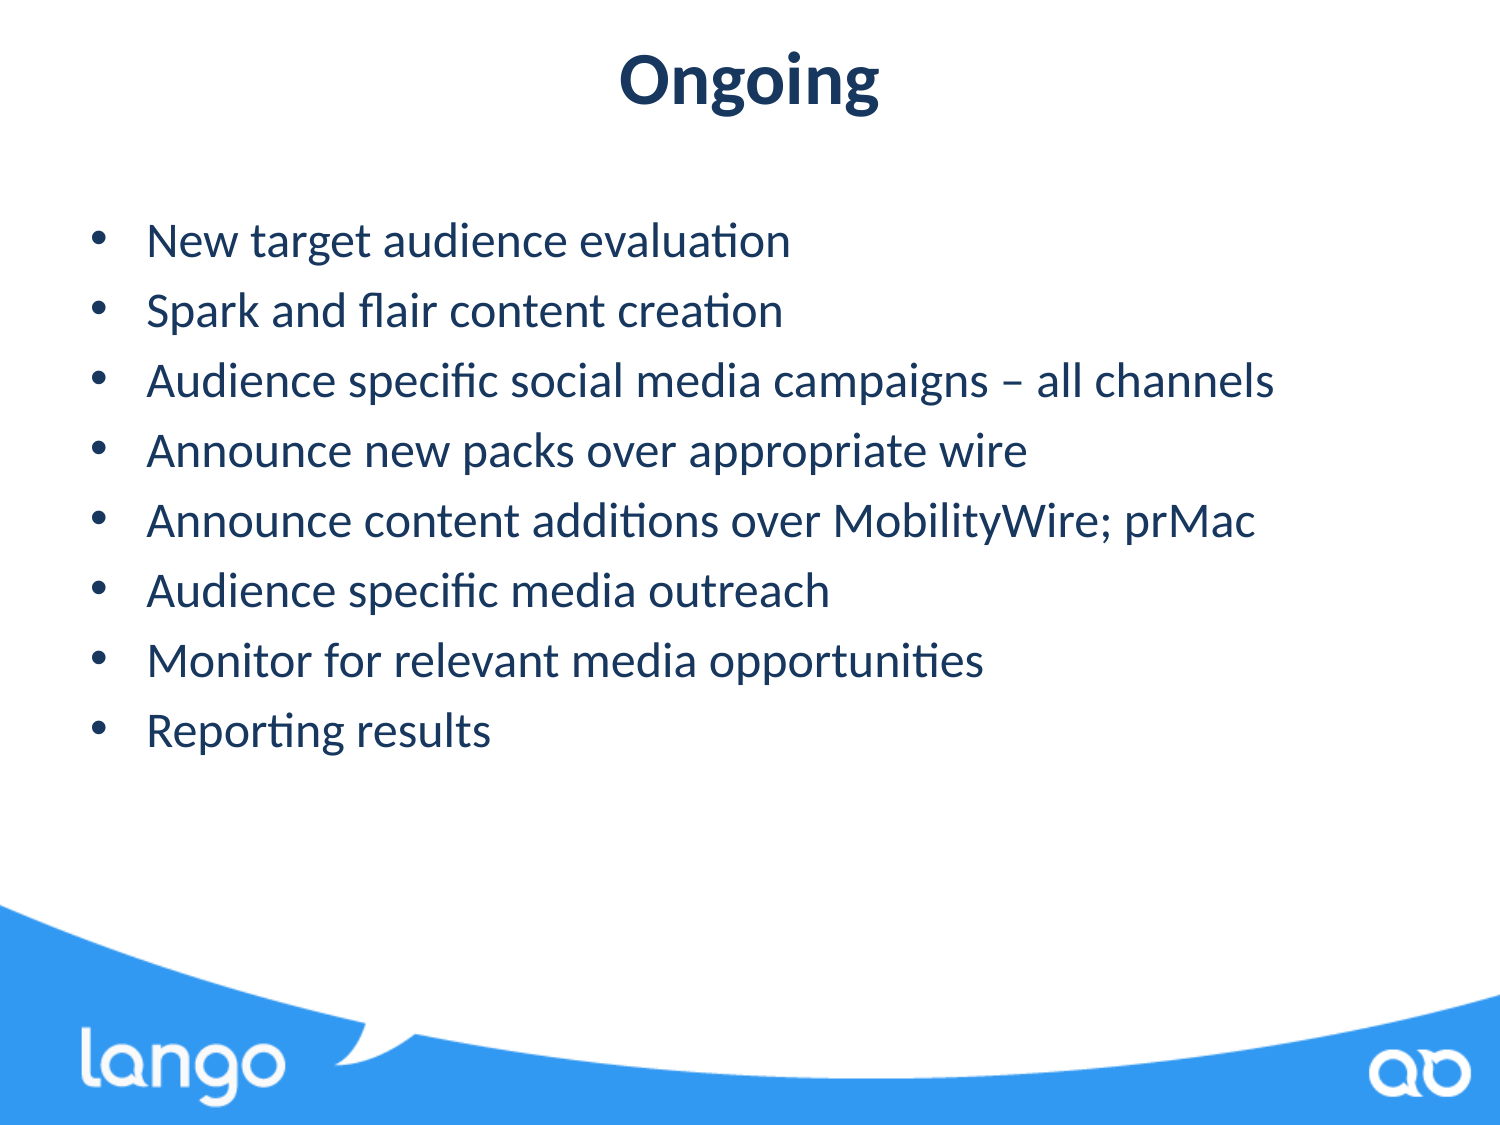

# Ongoing
New target audience evaluation
Spark and flair content creation
Audience specific social media campaigns – all channels
Announce new packs over appropriate wire
Announce content additions over MobilityWire; prMac
Audience specific media outreach
Monitor for relevant media opportunities
Reporting results